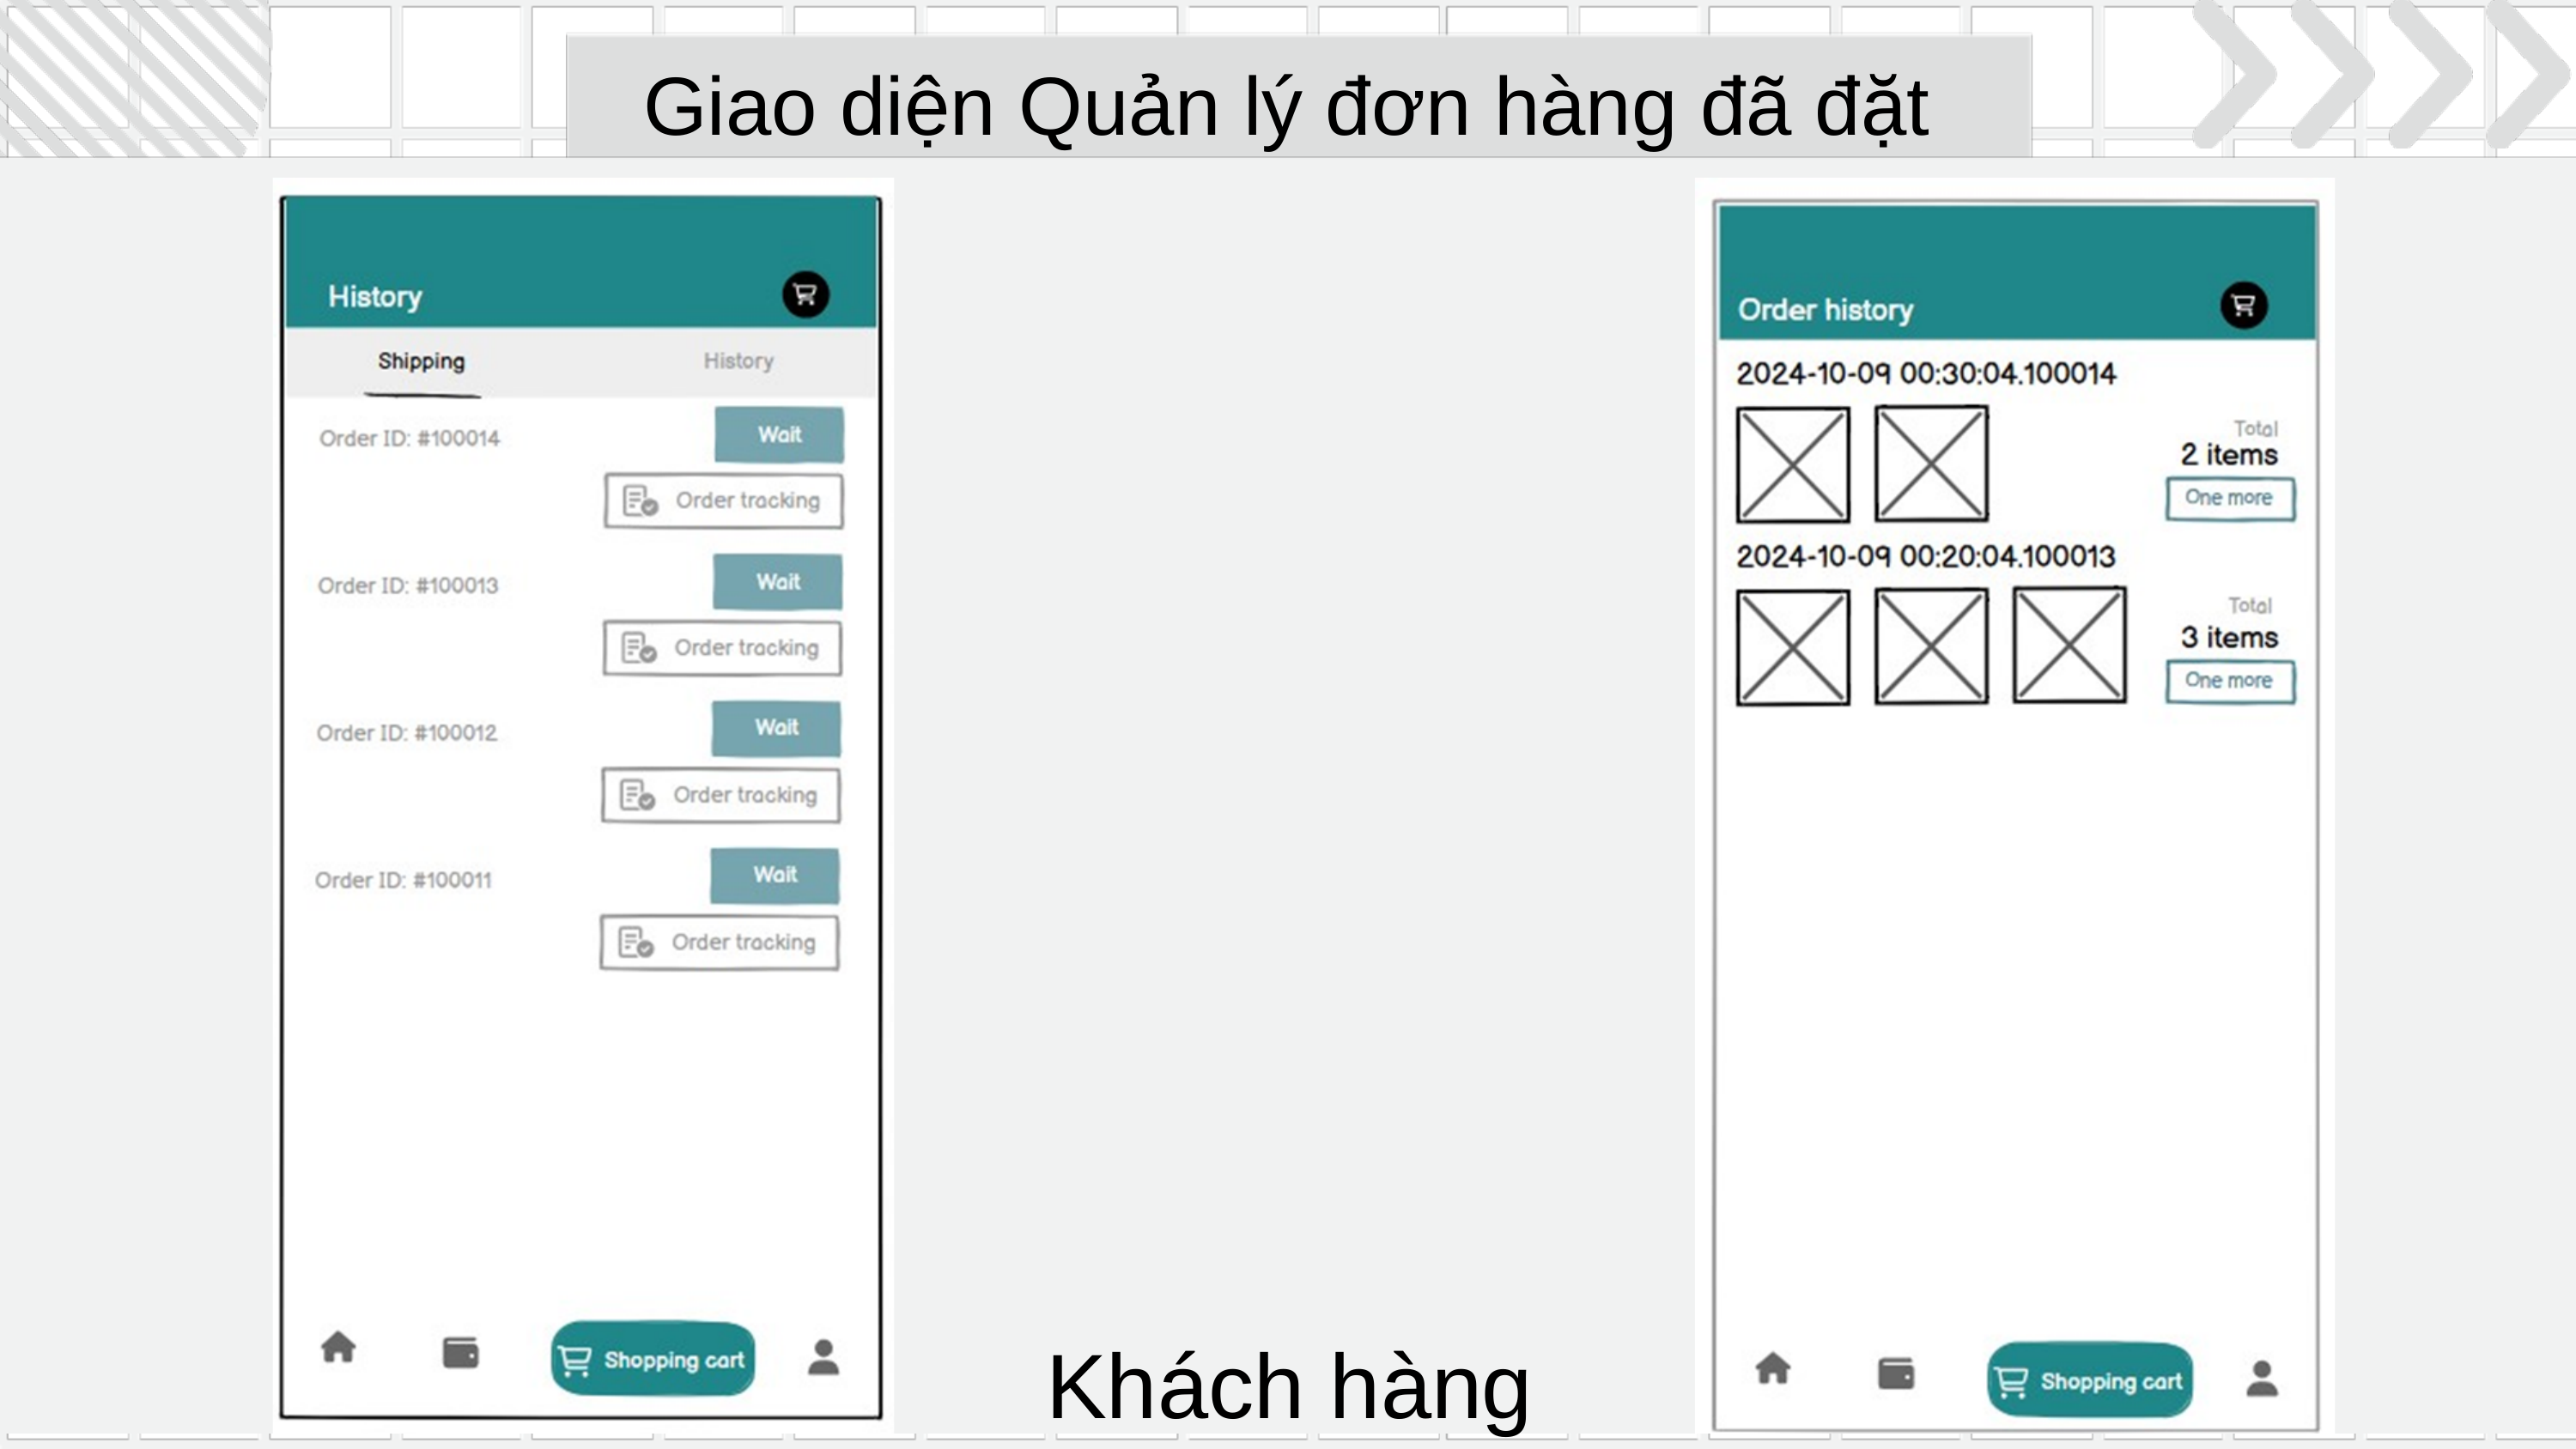

Giao diện Quản lý đơn hàng đã đặt

Khách hàng